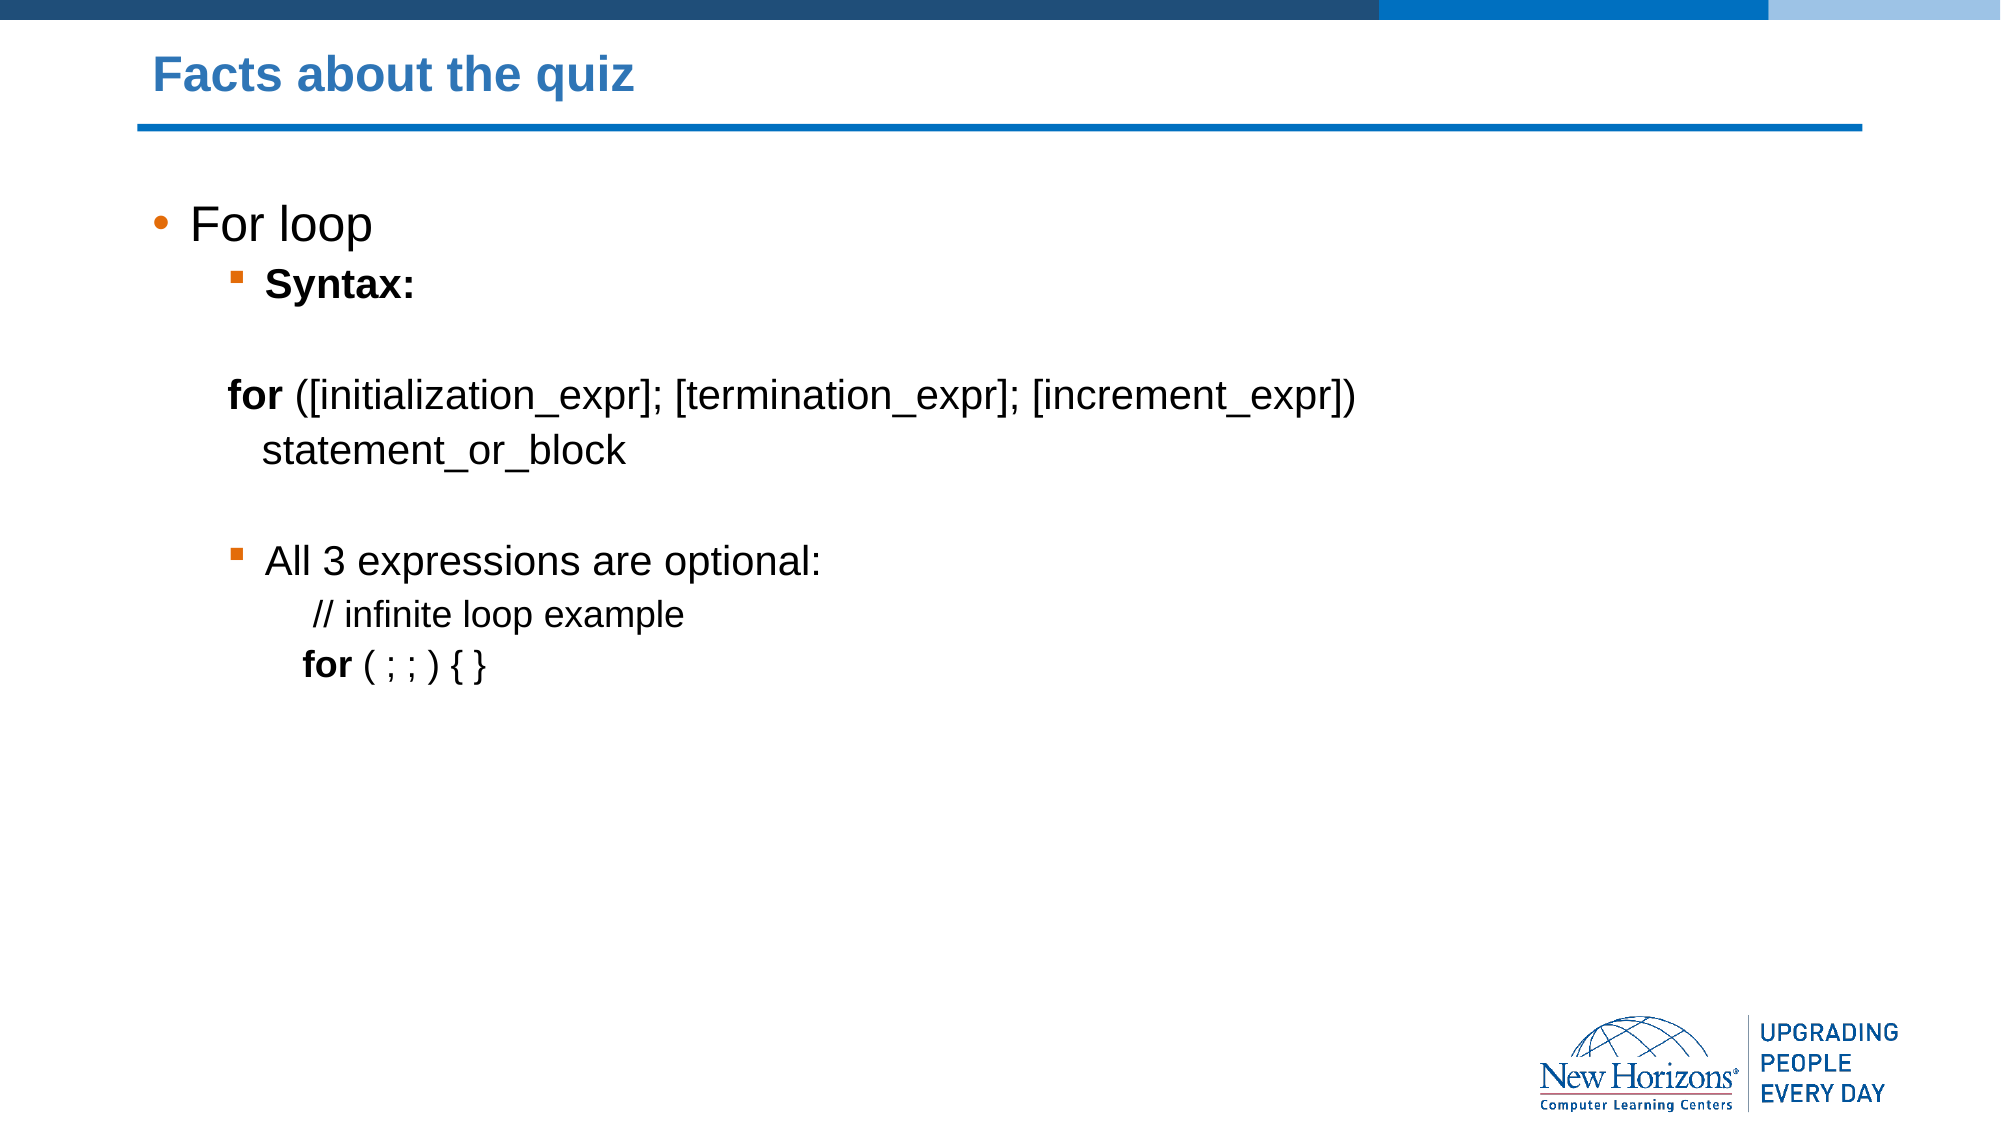

# Facts about the quiz
For loop
Syntax:

for ([initialization_expr]; [termination_expr]; [increment_expr])
   statement_or_block

All 3 expressions are optional:
 // infinite loop example
for ( ; ; ) { }